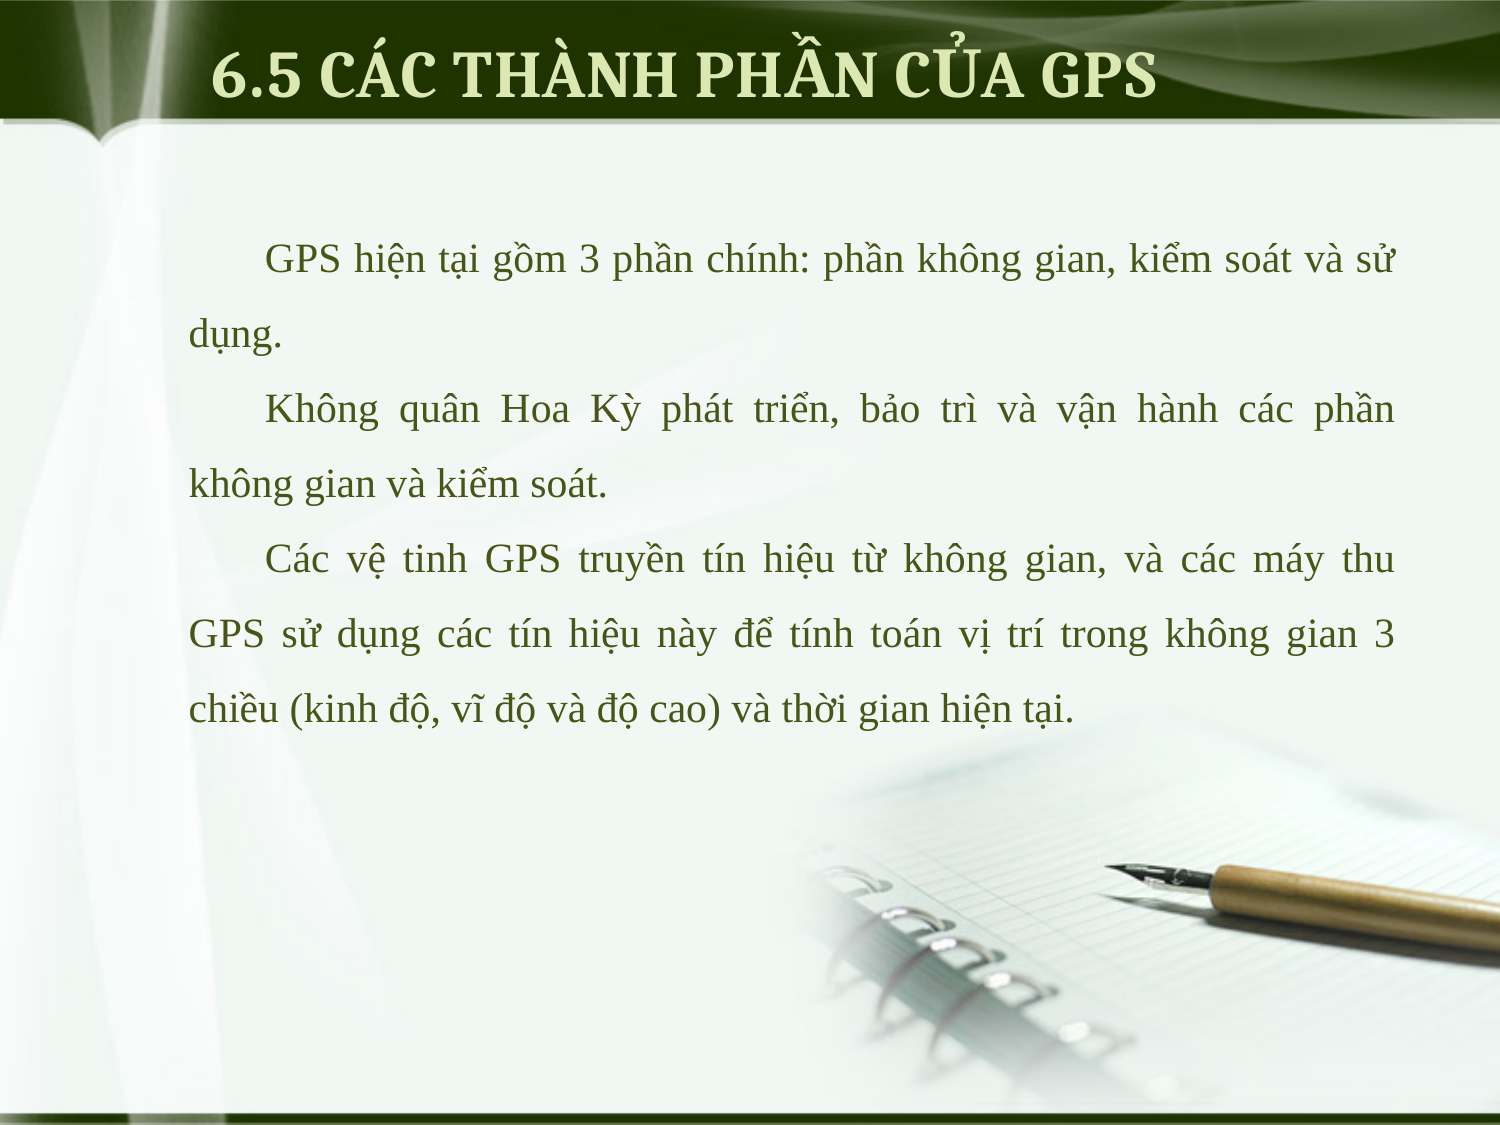

# 6.5 CÁC THÀNH PHẦN CỦA GPS
GPS hiện tại gồm 3 phần chính: phần không gian, kiểm soát và sử dụng.
Không quân Hoa Kỳ phát triển, bảo trì và vận hành các phần không gian và kiểm soát.
Các vệ tinh GPS truyền tín hiệu từ không gian, và các máy thu GPS sử dụng các tín hiệu này để tính toán vị trí trong không gian 3 chiều (kinh độ, vĩ độ và độ cao) và thời gian hiện tại.